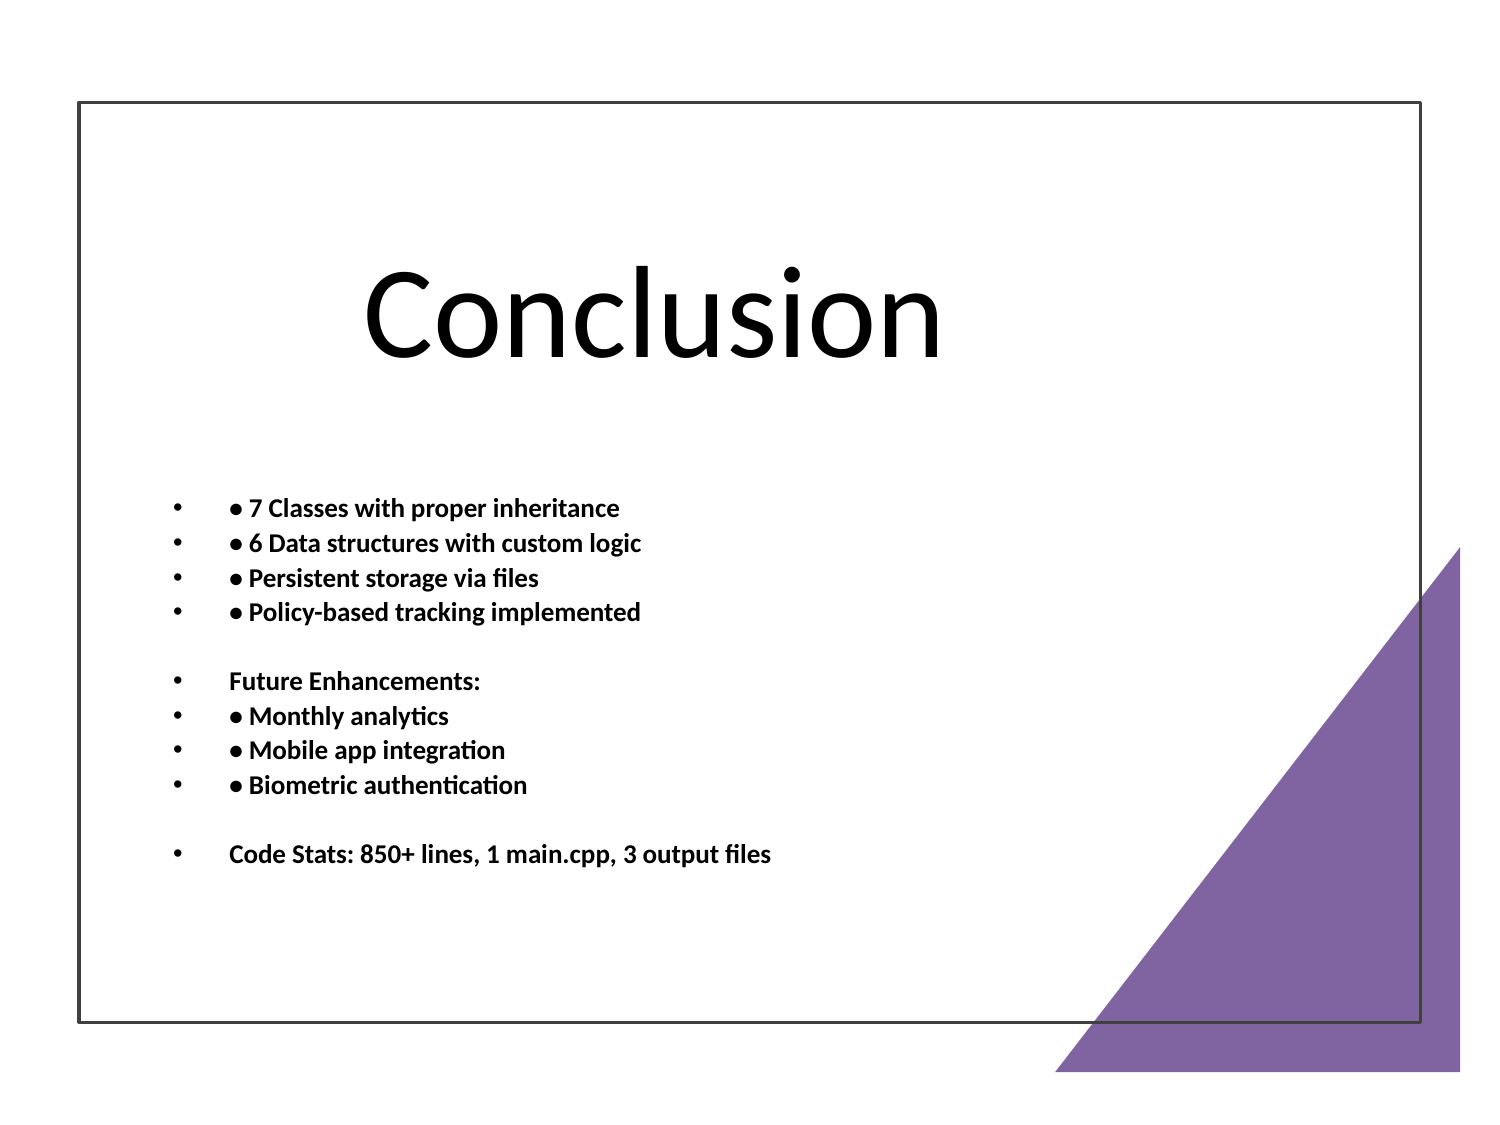

# Conclusion
• 7 Classes with proper inheritance
• 6 Data structures with custom logic
• Persistent storage via files
• Policy-based tracking implemented

Future Enhancements:
• Monthly analytics
• Mobile app integration
• Biometric authentication

Code Stats: 850+ lines, 1 main.cpp, 3 output files